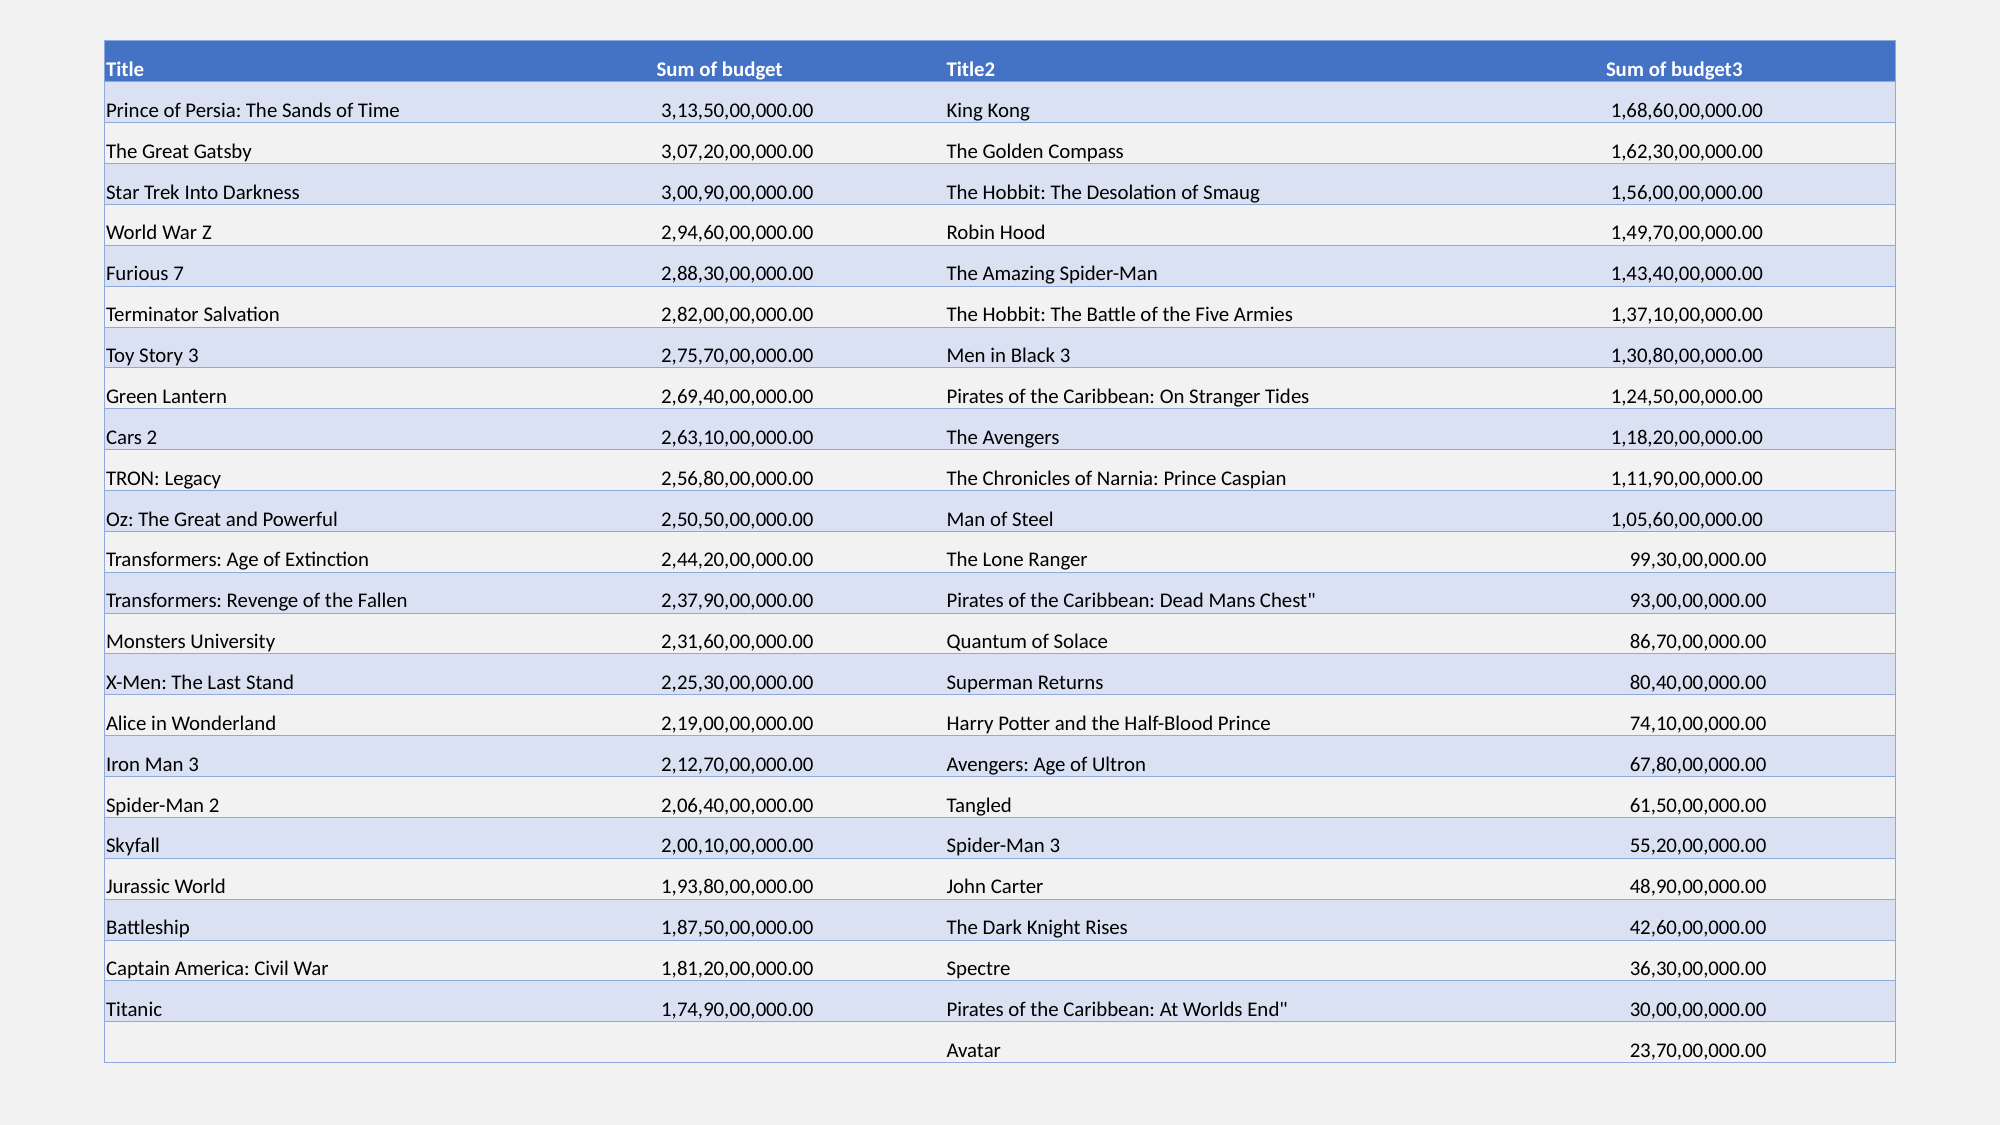

| Title | Sum of budget | Title2 | Sum of budget3 |
| --- | --- | --- | --- |
| Prince of Persia: The Sands of Time | 3,13,50,00,000.00 | King Kong | 1,68,60,00,000.00 |
| The Great Gatsby | 3,07,20,00,000.00 | The Golden Compass | 1,62,30,00,000.00 |
| Star Trek Into Darkness | 3,00,90,00,000.00 | The Hobbit: The Desolation of Smaug | 1,56,00,00,000.00 |
| World War Z | 2,94,60,00,000.00 | Robin Hood | 1,49,70,00,000.00 |
| Furious 7 | 2,88,30,00,000.00 | The Amazing Spider-Man | 1,43,40,00,000.00 |
| Terminator Salvation | 2,82,00,00,000.00 | The Hobbit: The Battle of the Five Armies | 1,37,10,00,000.00 |
| Toy Story 3 | 2,75,70,00,000.00 | Men in Black 3 | 1,30,80,00,000.00 |
| Green Lantern | 2,69,40,00,000.00 | Pirates of the Caribbean: On Stranger Tides | 1,24,50,00,000.00 |
| Cars 2 | 2,63,10,00,000.00 | The Avengers | 1,18,20,00,000.00 |
| TRON: Legacy | 2,56,80,00,000.00 | The Chronicles of Narnia: Prince Caspian | 1,11,90,00,000.00 |
| Oz: The Great and Powerful | 2,50,50,00,000.00 | Man of Steel | 1,05,60,00,000.00 |
| Transformers: Age of Extinction | 2,44,20,00,000.00 | The Lone Ranger | 99,30,00,000.00 |
| Transformers: Revenge of the Fallen | 2,37,90,00,000.00 | Pirates of the Caribbean: Dead Mans Chest" | 93,00,00,000.00 |
| Monsters University | 2,31,60,00,000.00 | Quantum of Solace | 86,70,00,000.00 |
| X-Men: The Last Stand | 2,25,30,00,000.00 | Superman Returns | 80,40,00,000.00 |
| Alice in Wonderland | 2,19,00,00,000.00 | Harry Potter and the Half-Blood Prince | 74,10,00,000.00 |
| Iron Man 3 | 2,12,70,00,000.00 | Avengers: Age of Ultron | 67,80,00,000.00 |
| Spider-Man 2 | 2,06,40,00,000.00 | Tangled | 61,50,00,000.00 |
| Skyfall | 2,00,10,00,000.00 | Spider-Man 3 | 55,20,00,000.00 |
| Jurassic World | 1,93,80,00,000.00 | John Carter | 48,90,00,000.00 |
| Battleship | 1,87,50,00,000.00 | The Dark Knight Rises | 42,60,00,000.00 |
| Captain America: Civil War | 1,81,20,00,000.00 | Spectre | 36,30,00,000.00 |
| Titanic | 1,74,90,00,000.00 | Pirates of the Caribbean: At Worlds End" | 30,00,00,000.00 |
|  |  | Avatar | 23,70,00,000.00 |